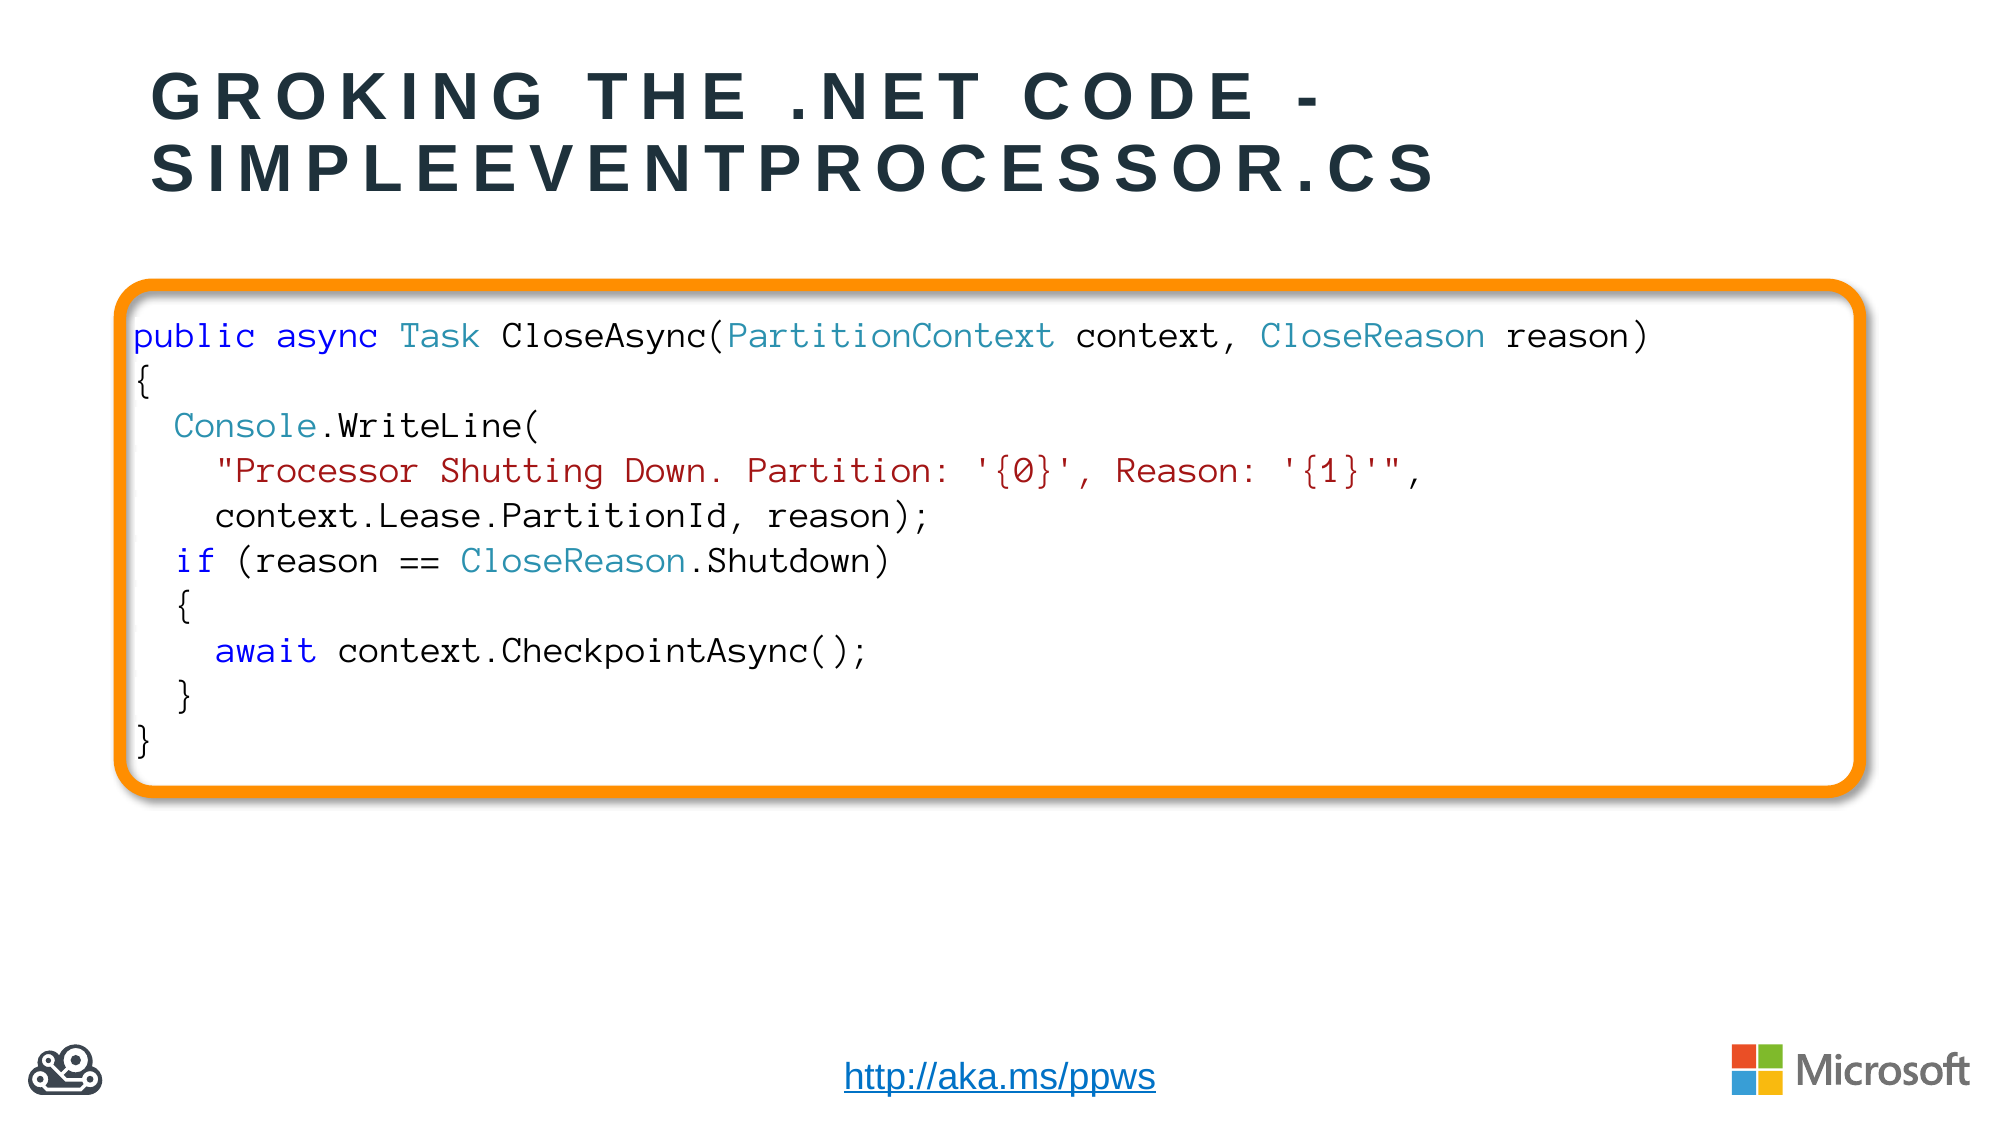

# Groking the .nET code -  SimpleEventProcessor.cs

public async Task CloseAsync(PartitionContext context, CloseReason reason)
{
  Console.WriteLine(
    "Processor Shutting Down. Partition: '{0}', Reason: '{1}'",
    context.Lease.PartitionId, reason);
  if (reason == CloseReason.Shutdown)
  {
    await context.CheckpointAsync();
  }
}